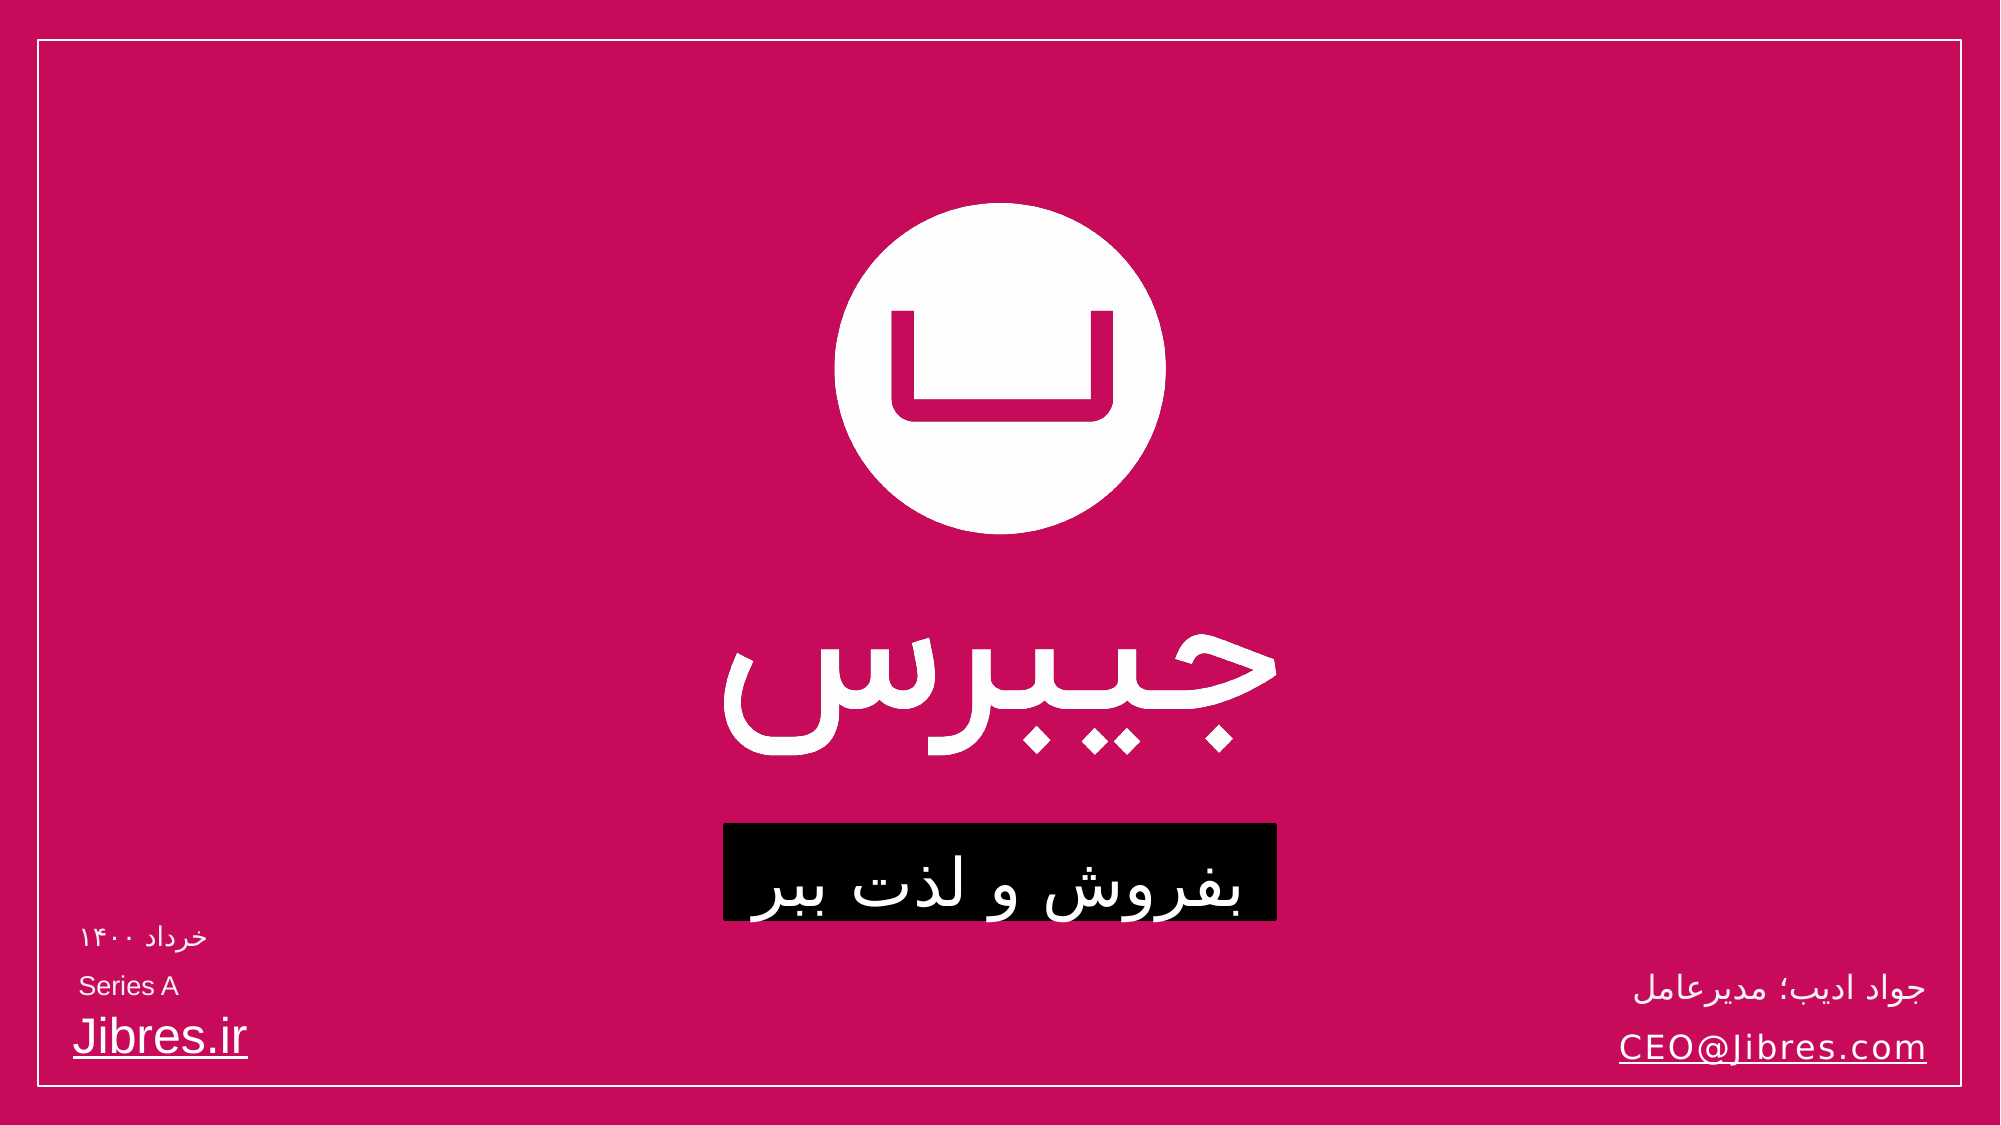

خرداد ۱۴۰۰
Series A
جواد ادیب؛ مدیرعامل
CEO@Jibres.com
Jibres.ir